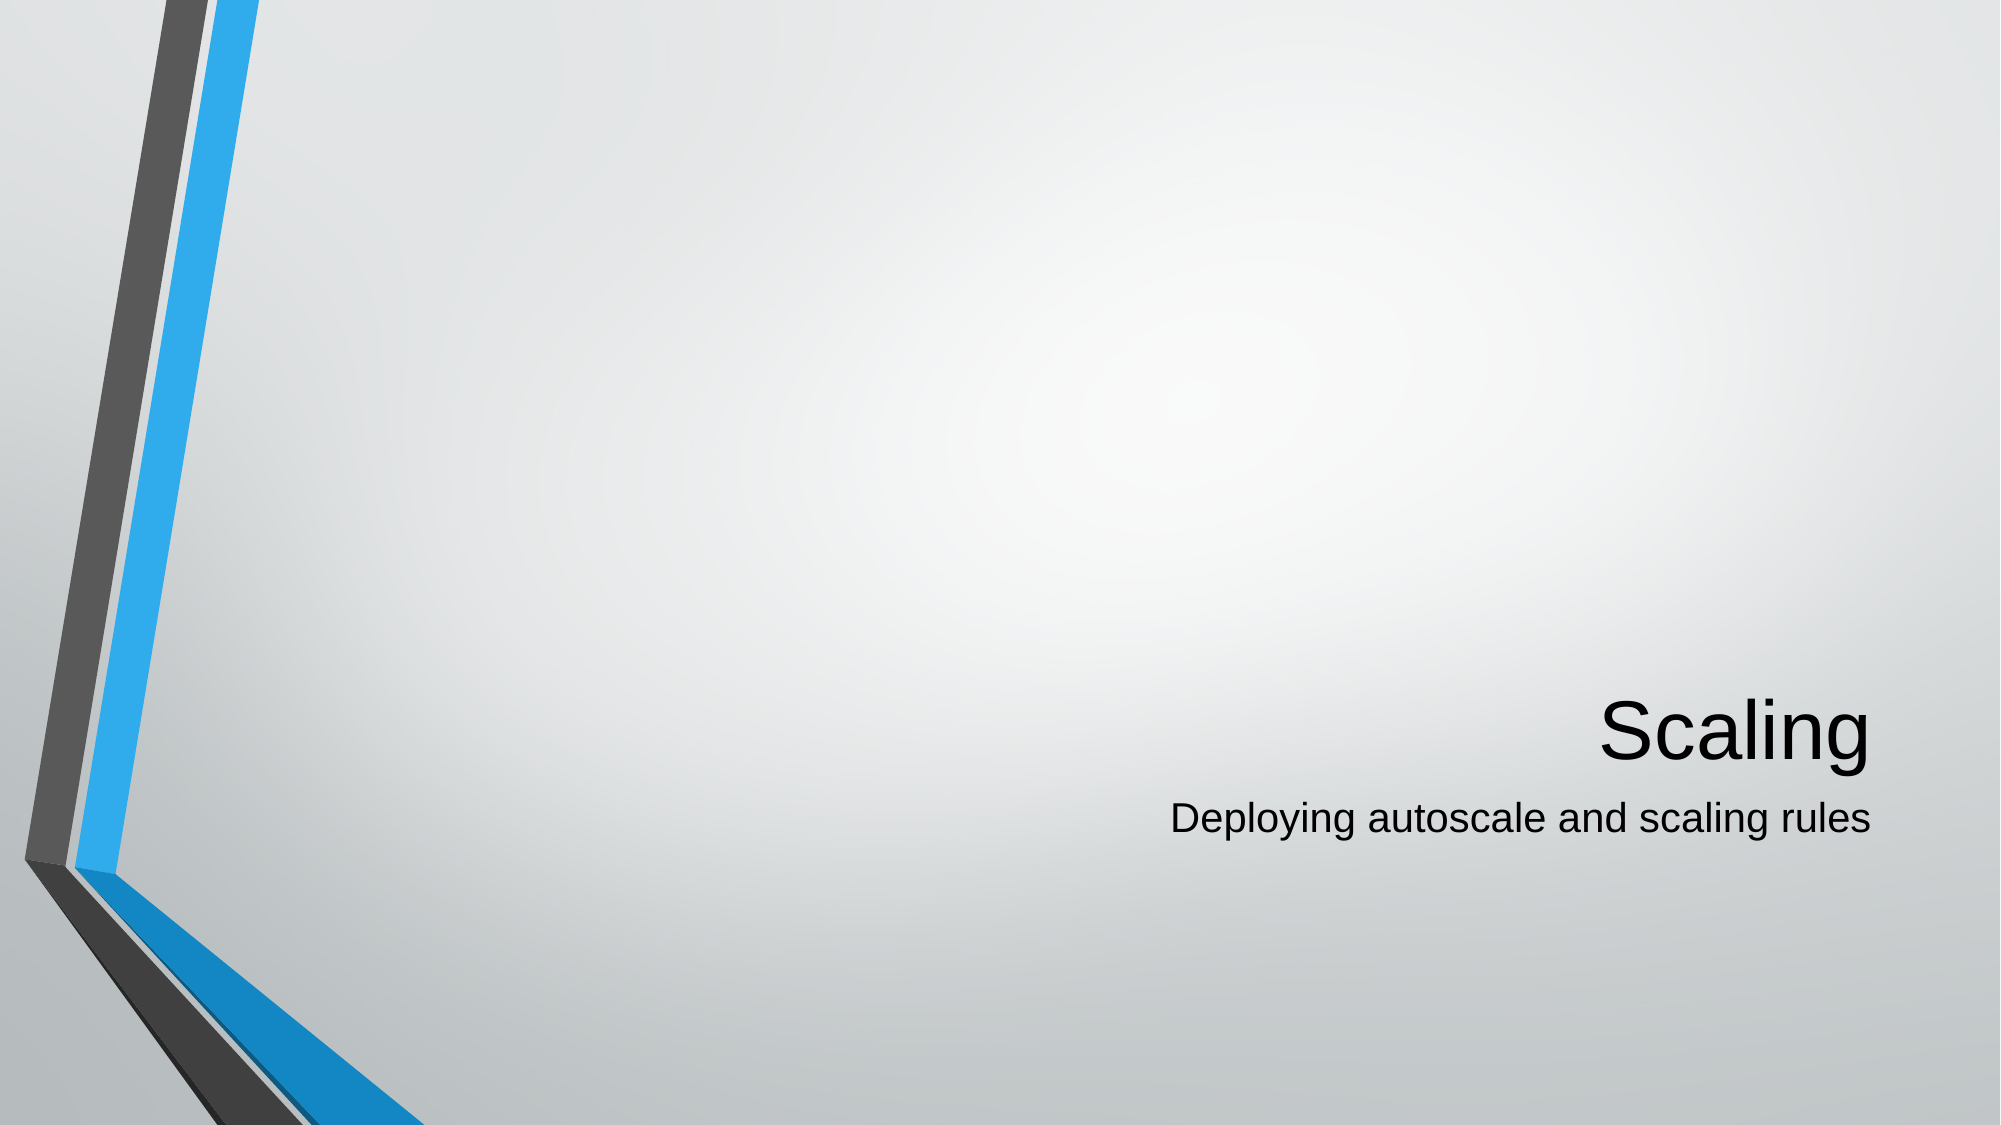

# Scaling
Deploying autoscale and scaling rules